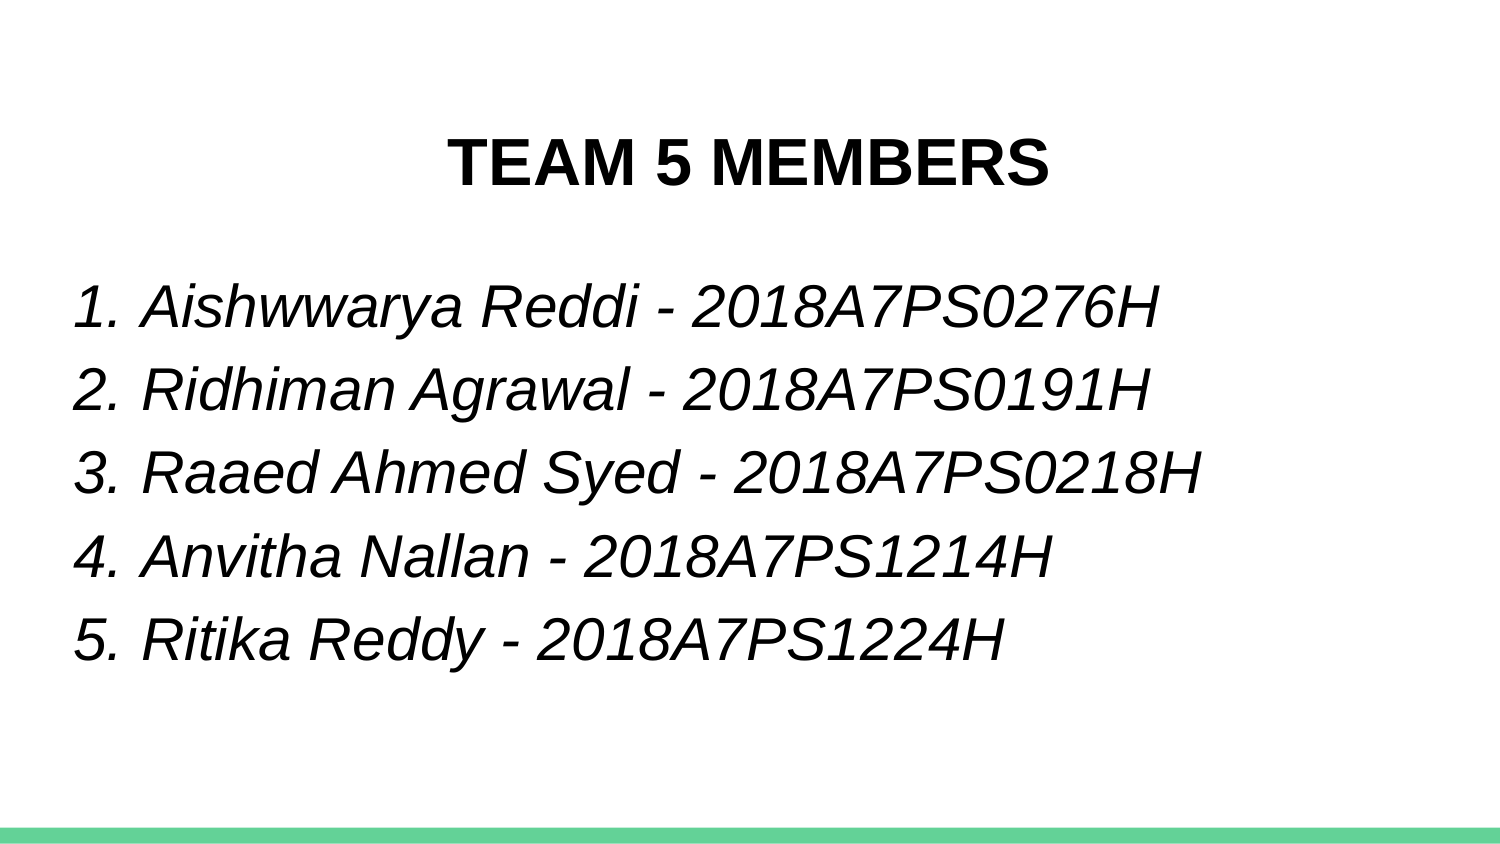

# TEAM 5 MEMBERS
Aishwwarya Reddi - 2018A7PS0276H
Ridhiman Agrawal - 2018A7PS0191H
Raaed Ahmed Syed - 2018A7PS0218H
Anvitha Nallan - 2018A7PS1214H
Ritika Reddy - 2018A7PS1224H